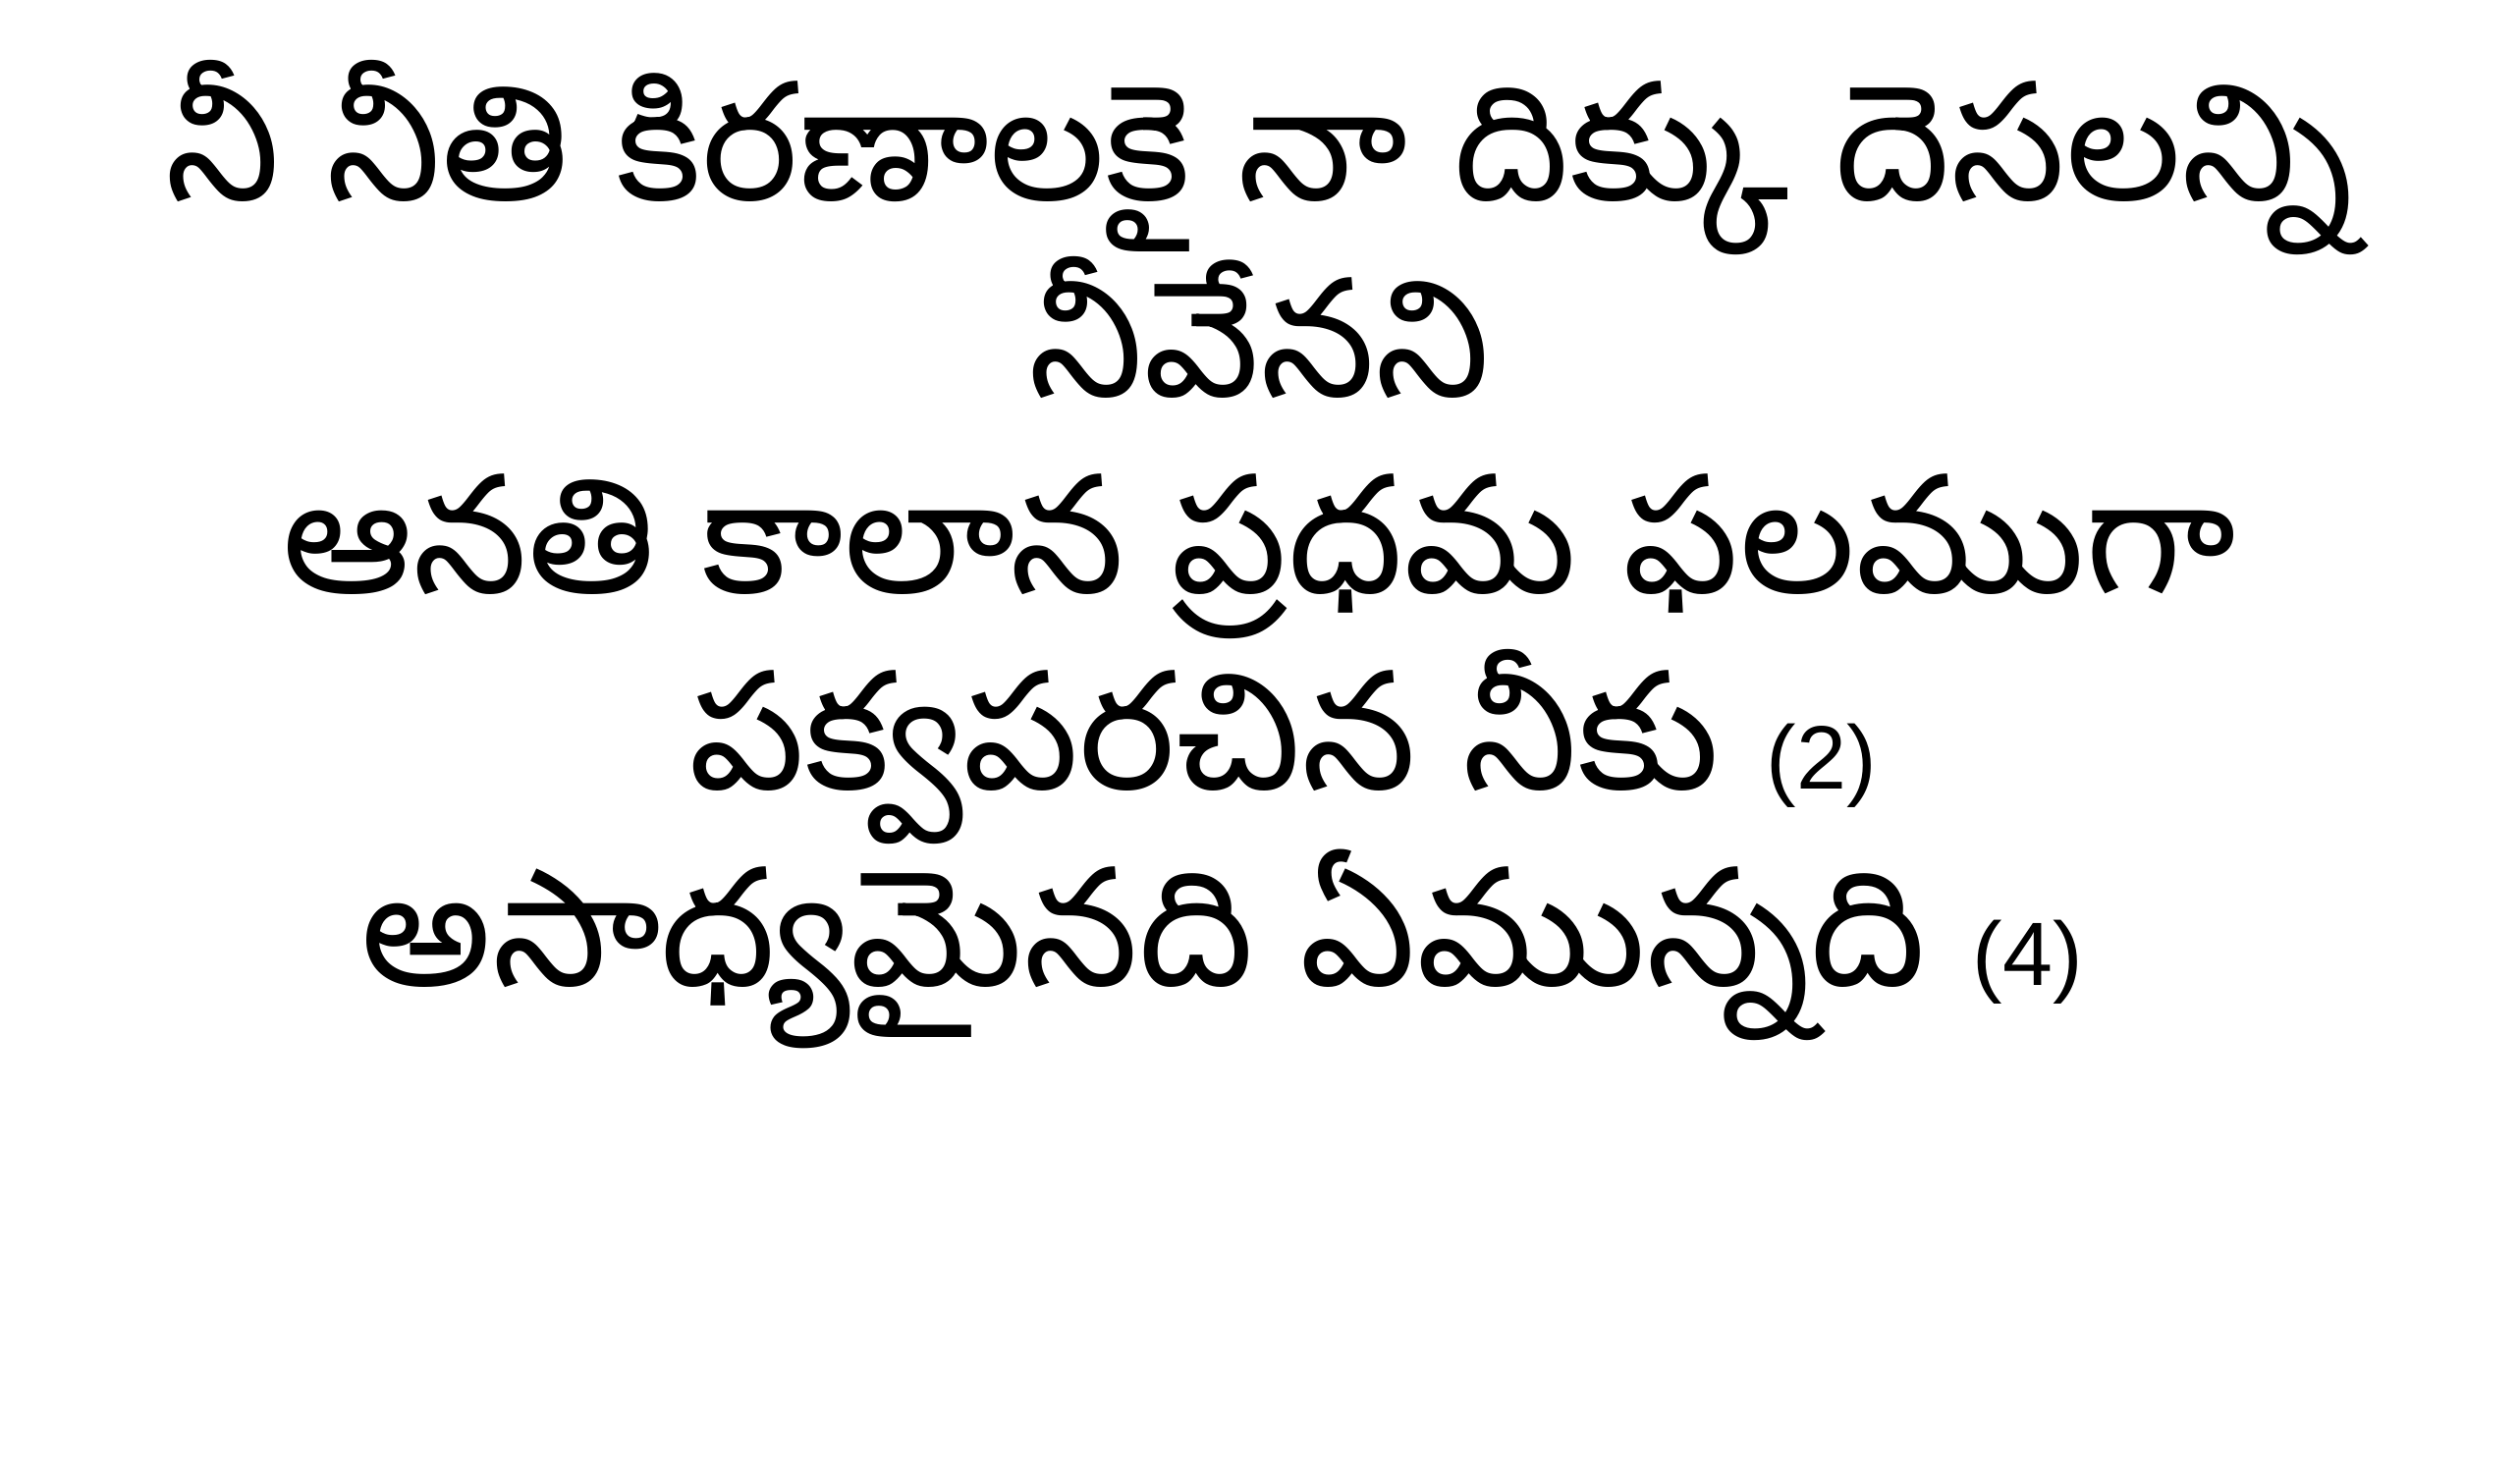

నీ నీతి కిరణాలకై నా దిక్కు దెసలన్ని నీవేనని
ఆనతి కాలాన ప్రధమ ఫలముగా
 పక్వపరచిన నీకు (2)
అసాధ్యమైనది ఏమున్నది (4)